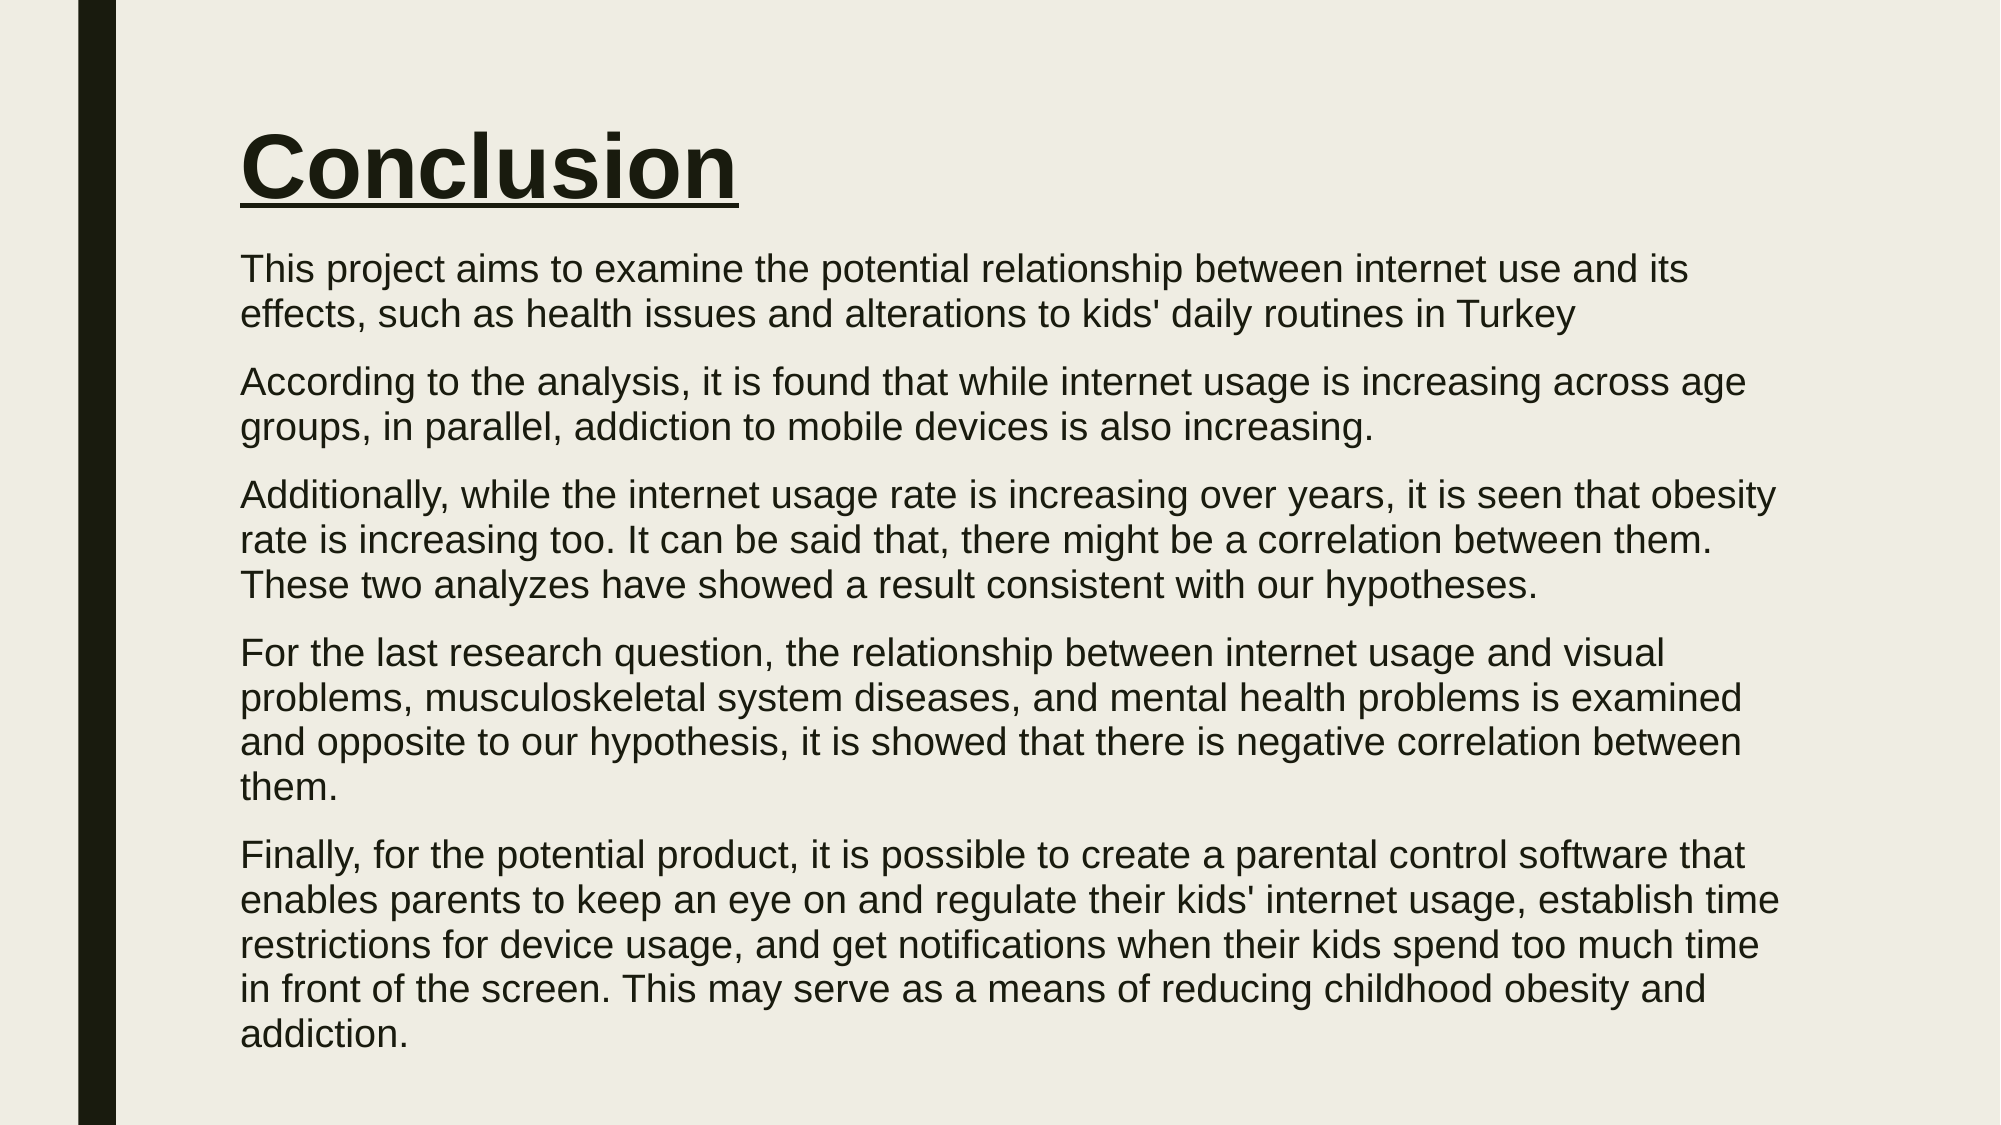

# Conclusion
This project aims to examine the potential relationship between internet use and its effects, such as health issues and alterations to kids' daily routines in Turkey
According to the analysis, it is found that while internet usage is increasing across age groups, in parallel, addiction to mobile devices is also increasing.
Additionally, while the internet usage rate is increasing over years, it is seen that obesity rate is increasing too. It can be said that, there might be a correlation between them. These two analyzes have showed a result consistent with our hypotheses.
For the last research question, the relationship between internet usage and visual problems, musculoskeletal system diseases, and mental health problems is examined and opposite to our hypothesis, it is showed that there is negative correlation between them.
Finally, for the potential product, it is possible to create a parental control software that enables parents to keep an eye on and regulate their kids' internet usage, establish time restrictions for device usage, and get notifications when their kids spend too much time in front of the screen. This may serve as a means of reducing childhood obesity and addiction.